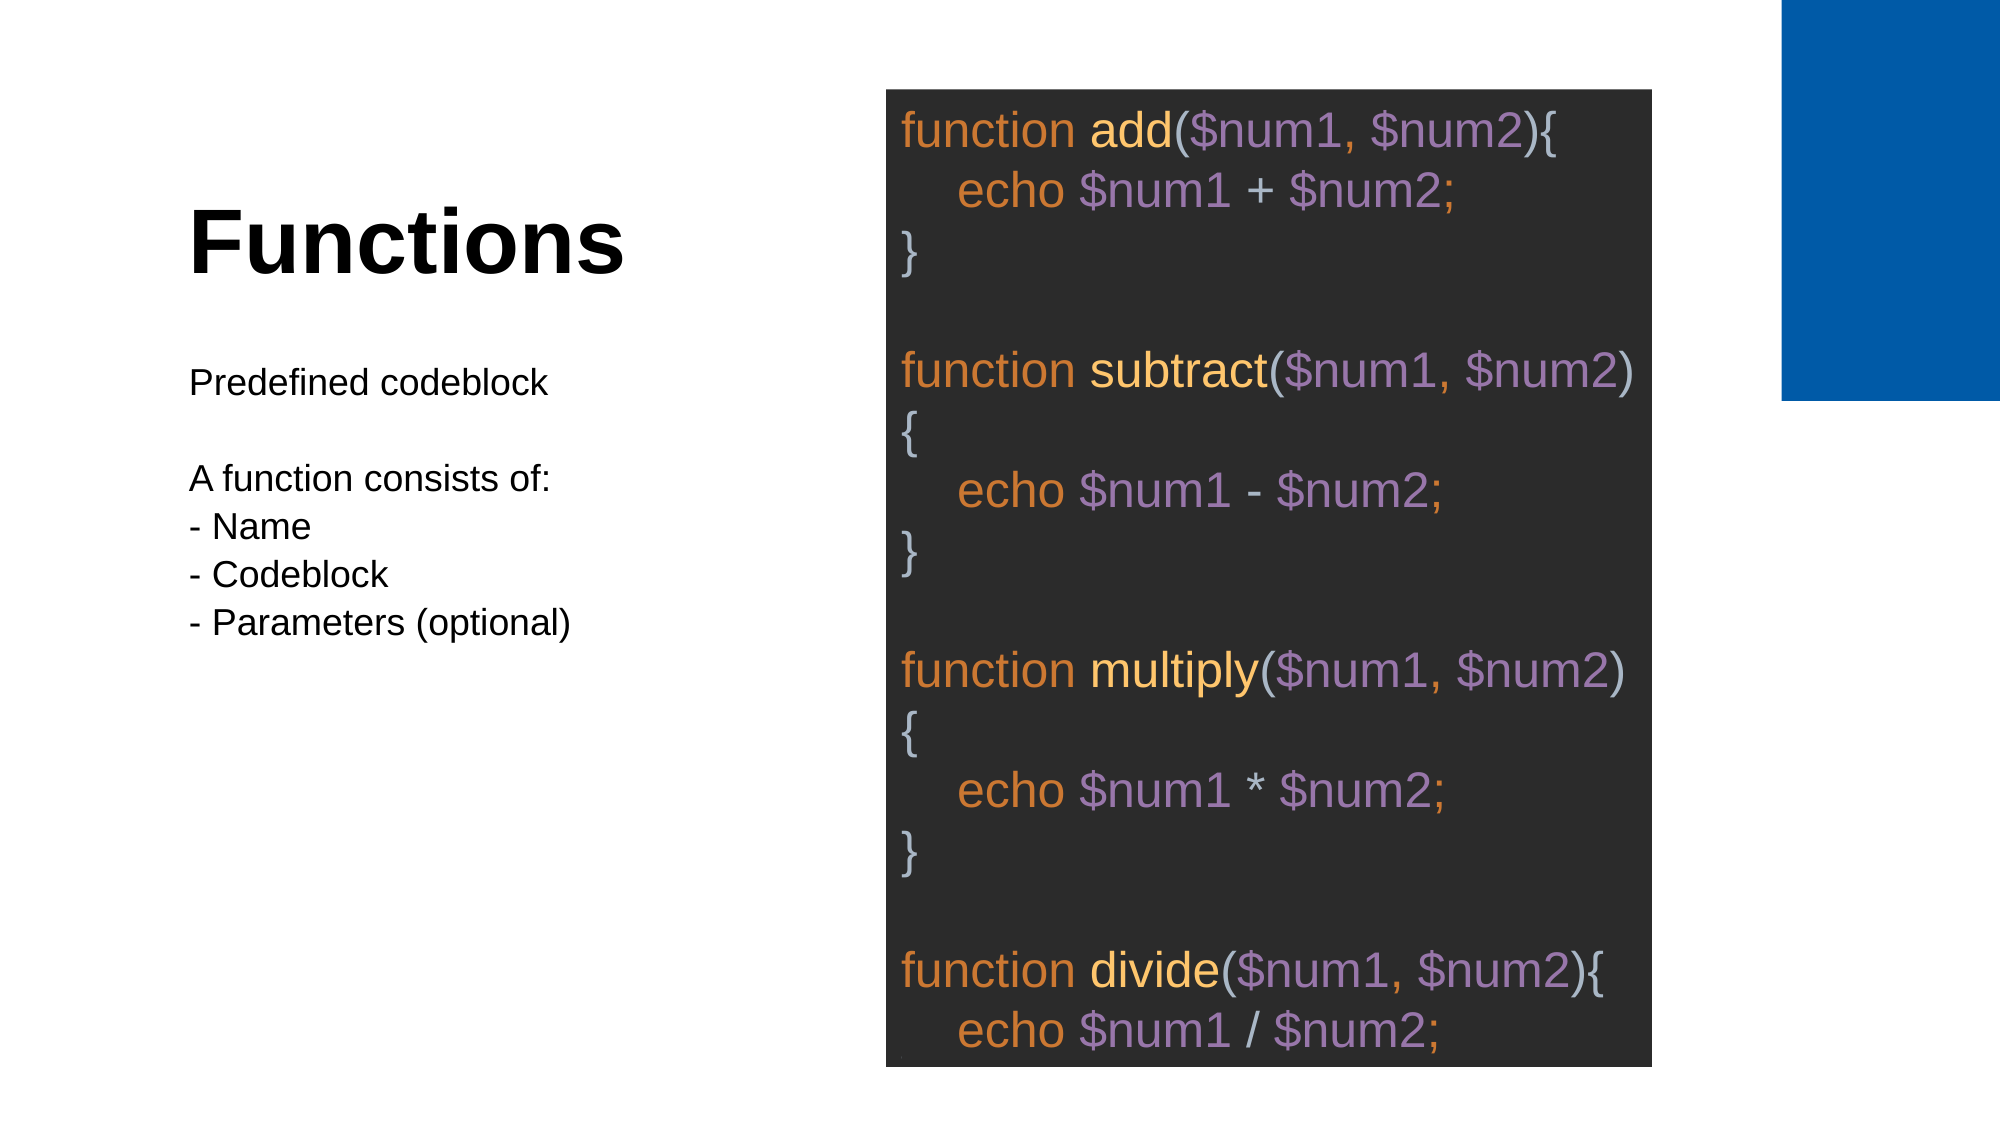

# Functions
function add($num1, $num2){
    echo $num1 + $num2;
}
function subtract($num1, $num2){
    echo $num1 - $num2;
}
function multiply($num1, $num2){
    echo $num1 * $num2;
}
function divide($num1, $num2){
    echo $num1 / $num2;
}
Predefined codeblock

A function consists of:
- Name
- Codeblock
- Parameters (optional)